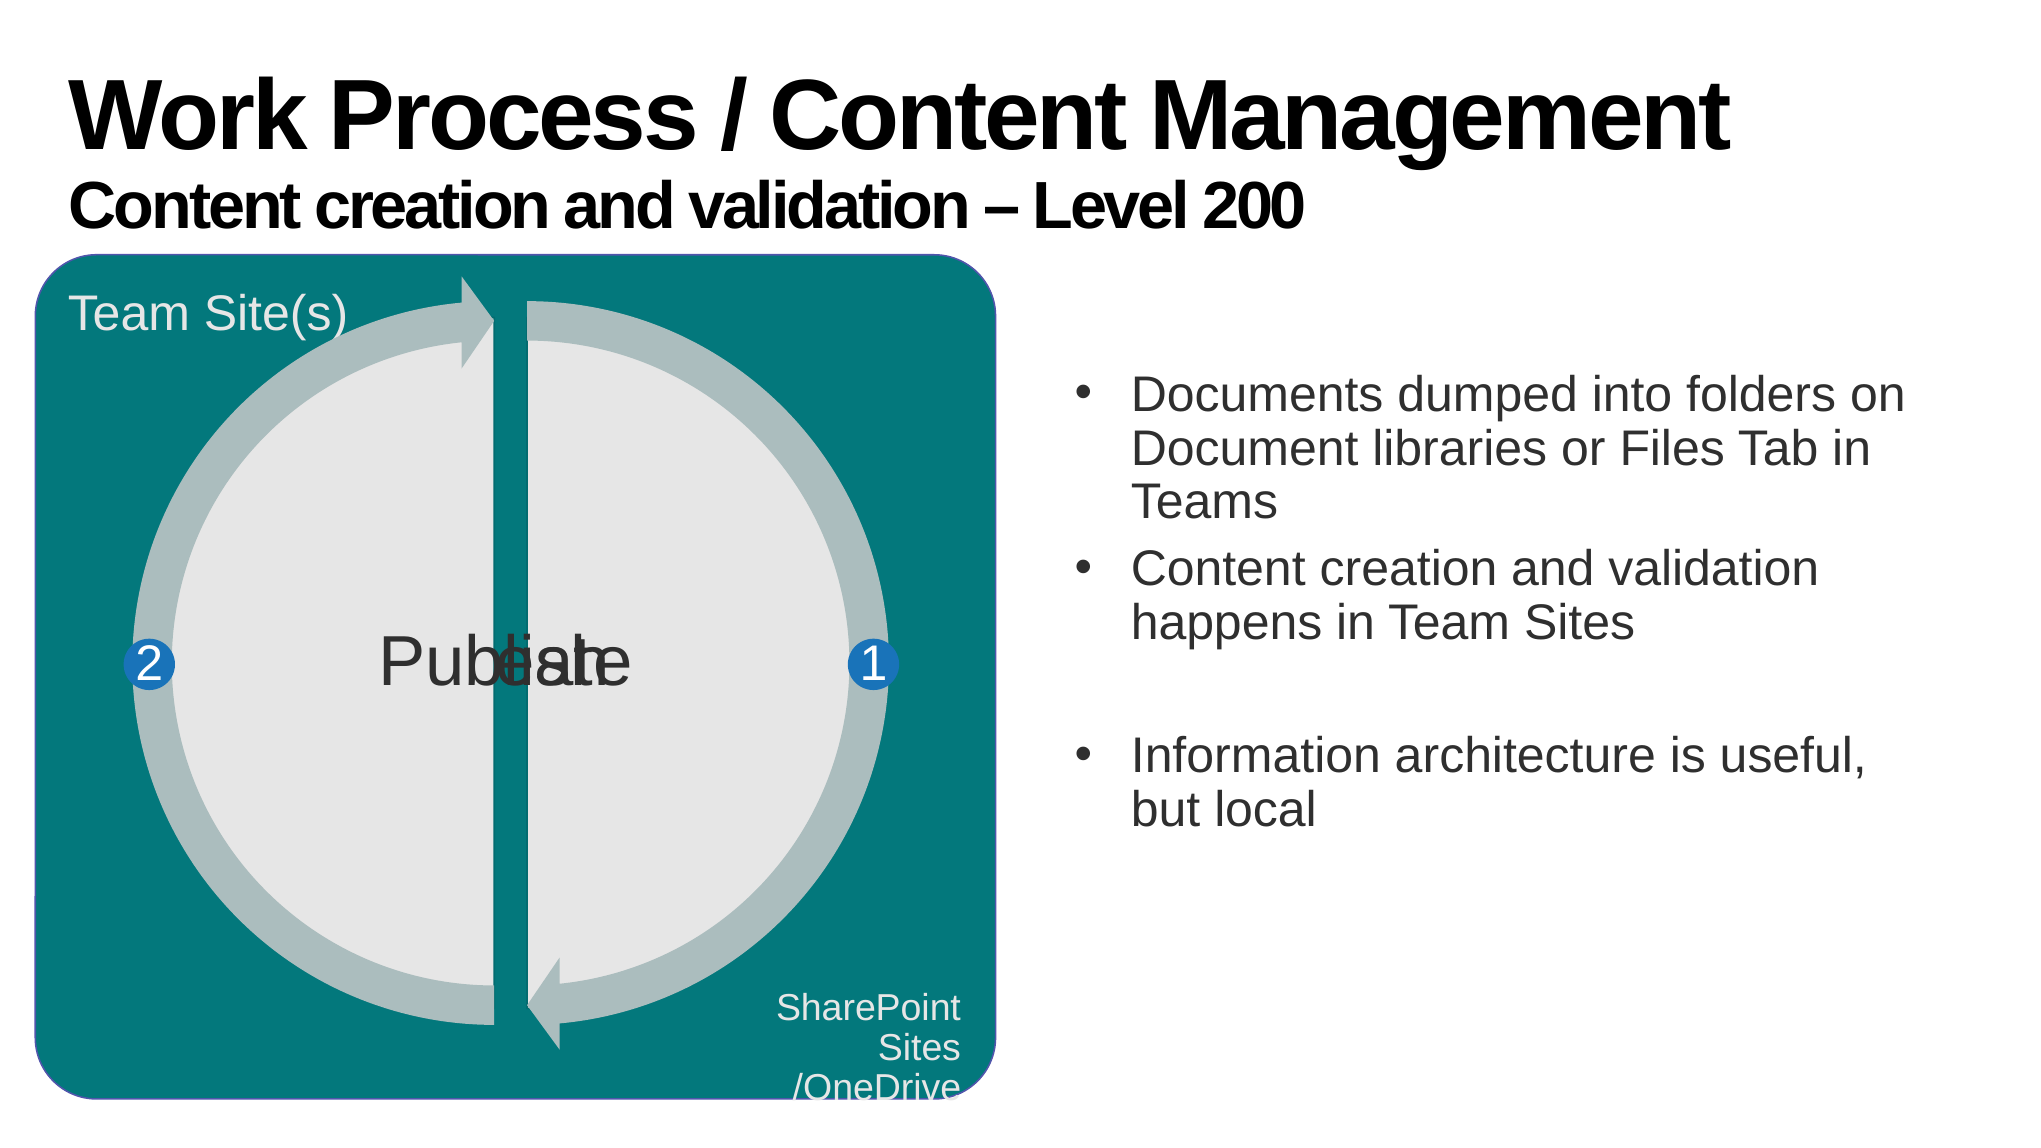

# Work Process / Content Management Content creation and validation – Level 200
Team Site(s)
Create
Publish
Documents dumped into folders on Document libraries or Files Tab in Teams
Content creation and validation happens in Team Sites

Information architecture is useful, but local
2
1
SharePoint Sites /OneDrive